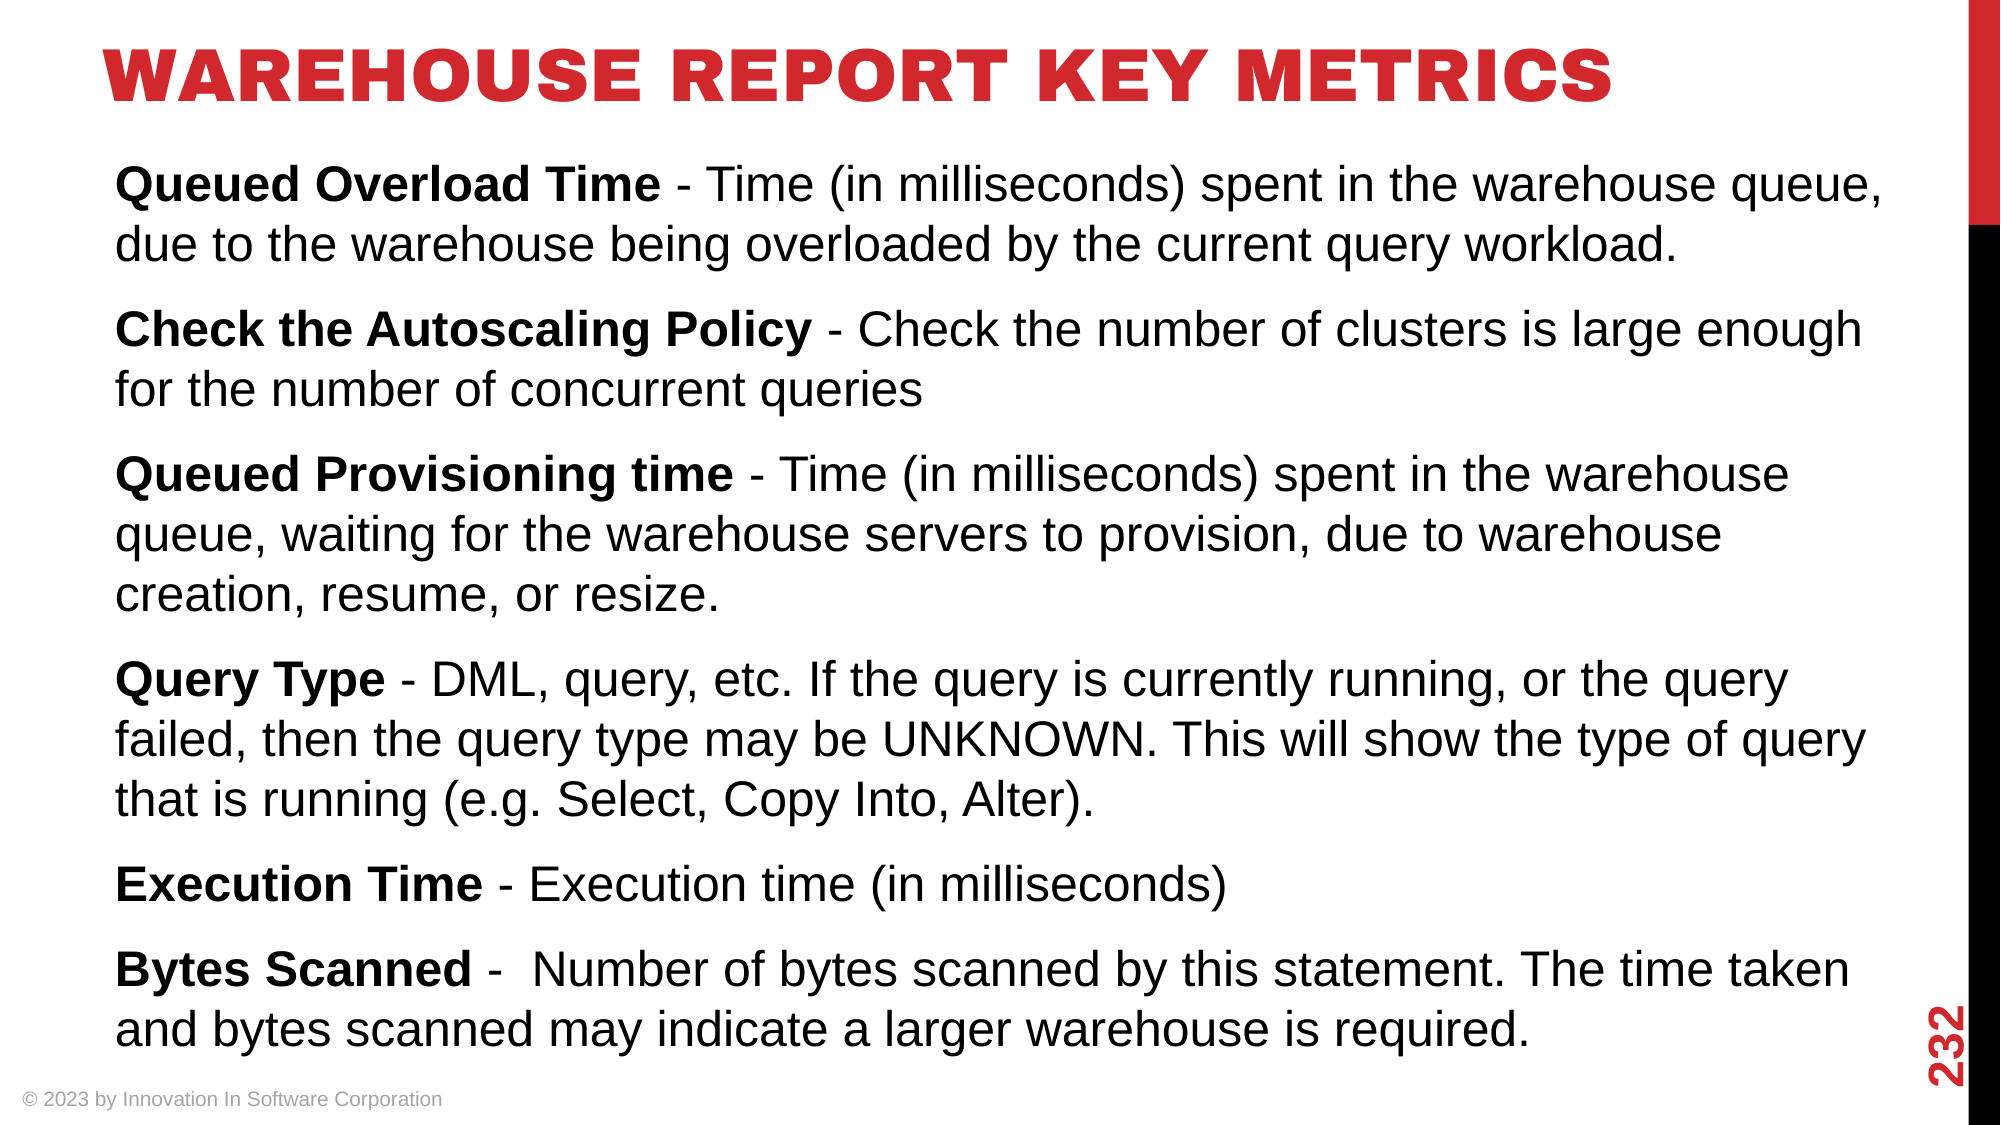

# WAREHOUSE REPORT KEY METRICS
Queued Overload Time - Time (in milliseconds) spent in the warehouse queue, due to the warehouse being overloaded by the current query workload.
Check the Autoscaling Policy - Check the number of clusters is large enough for the number of concurrent queries
Queued Provisioning time - Time (in milliseconds) spent in the warehouse queue, waiting for the warehouse servers to provision, due to warehouse creation, resume, or resize.
Query Type - DML, query, etc. If the query is currently running, or the query failed, then the query type may be UNKNOWN. This will show the type of query that is running (e.g. Select, Copy Into, Alter).
Execution Time - Execution time (in milliseconds)
Bytes Scanned -  Number of bytes scanned by this statement. The time taken and bytes scanned may indicate a larger warehouse is required.
232
© 2023 by Innovation In Software Corporation